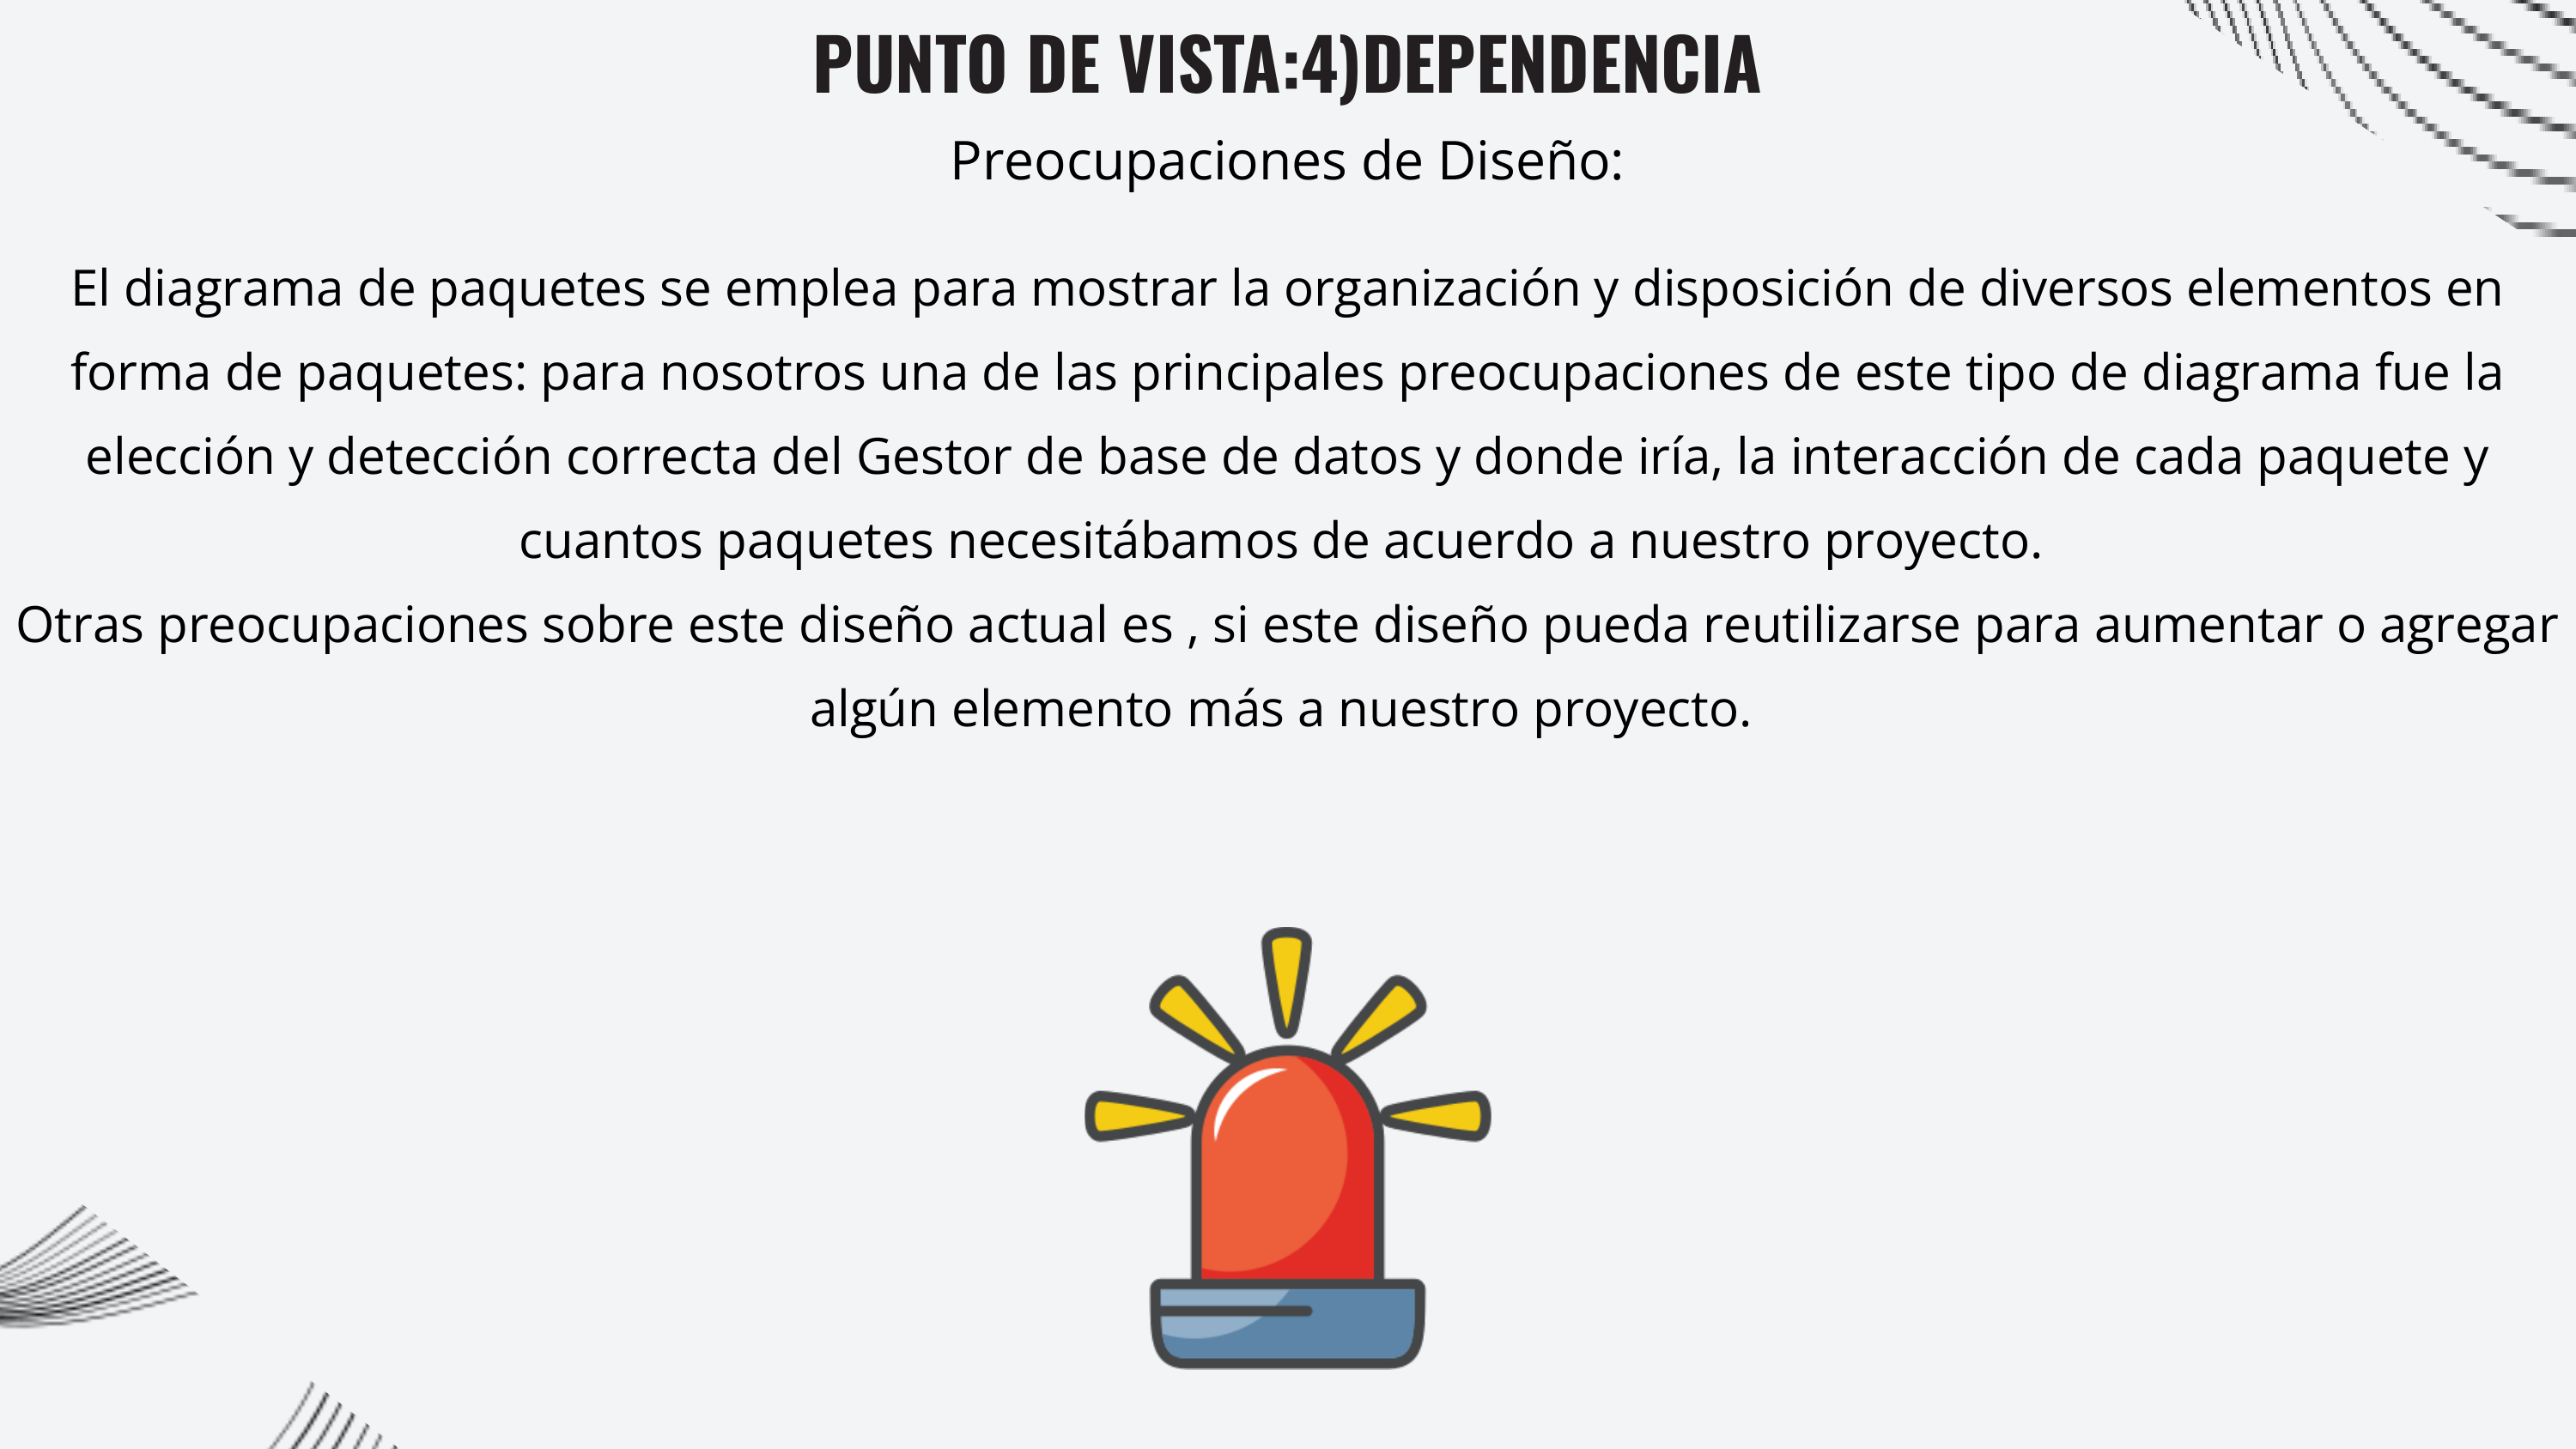

PUNTO DE VISTA:4)DEPENDENCIA
Preocupaciones de Diseño:
El diagrama de paquetes se emplea para mostrar la organización y disposición de diversos elementos en forma de paquetes: para nosotros una de las principales preocupaciones de este tipo de diagrama fue la elección y detección correcta del Gestor de base de datos y donde iría, la interacción de cada paquete y cuantos paquetes necesitábamos de acuerdo a nuestro proyecto.
Otras preocupaciones sobre este diseño actual es , si este diseño pueda reutilizarse para aumentar o agregar algún elemento más a nuestro proyecto.